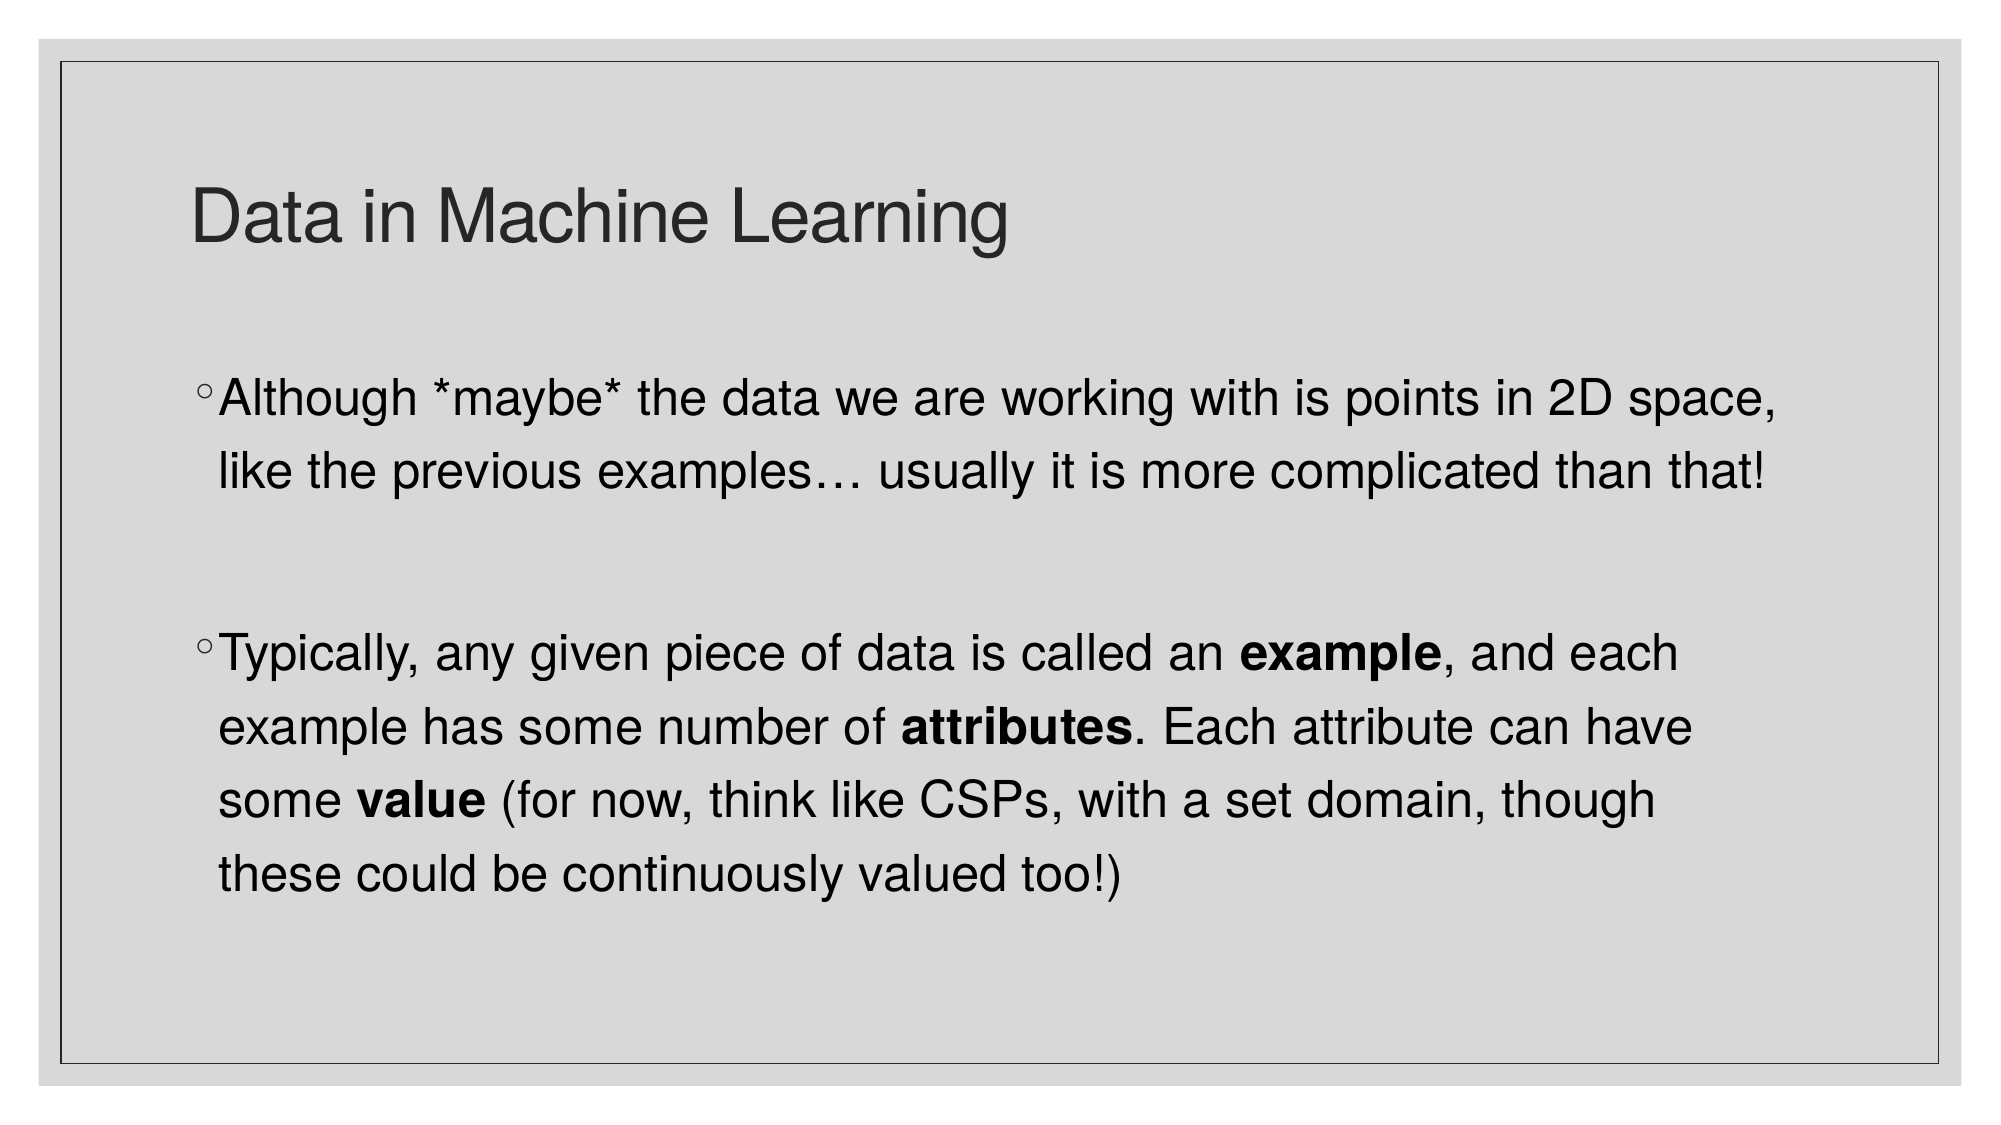

# Data in Machine Learning
Although *maybe* the data we are working with is points in 2D space, like the previous examples… usually it is more complicated than that!

Typically, any given piece of data is called an example, and each example has some number of attributes. Each attribute can have some value (for now, think like CSPs, with a set domain, though these could be continuously valued too!)